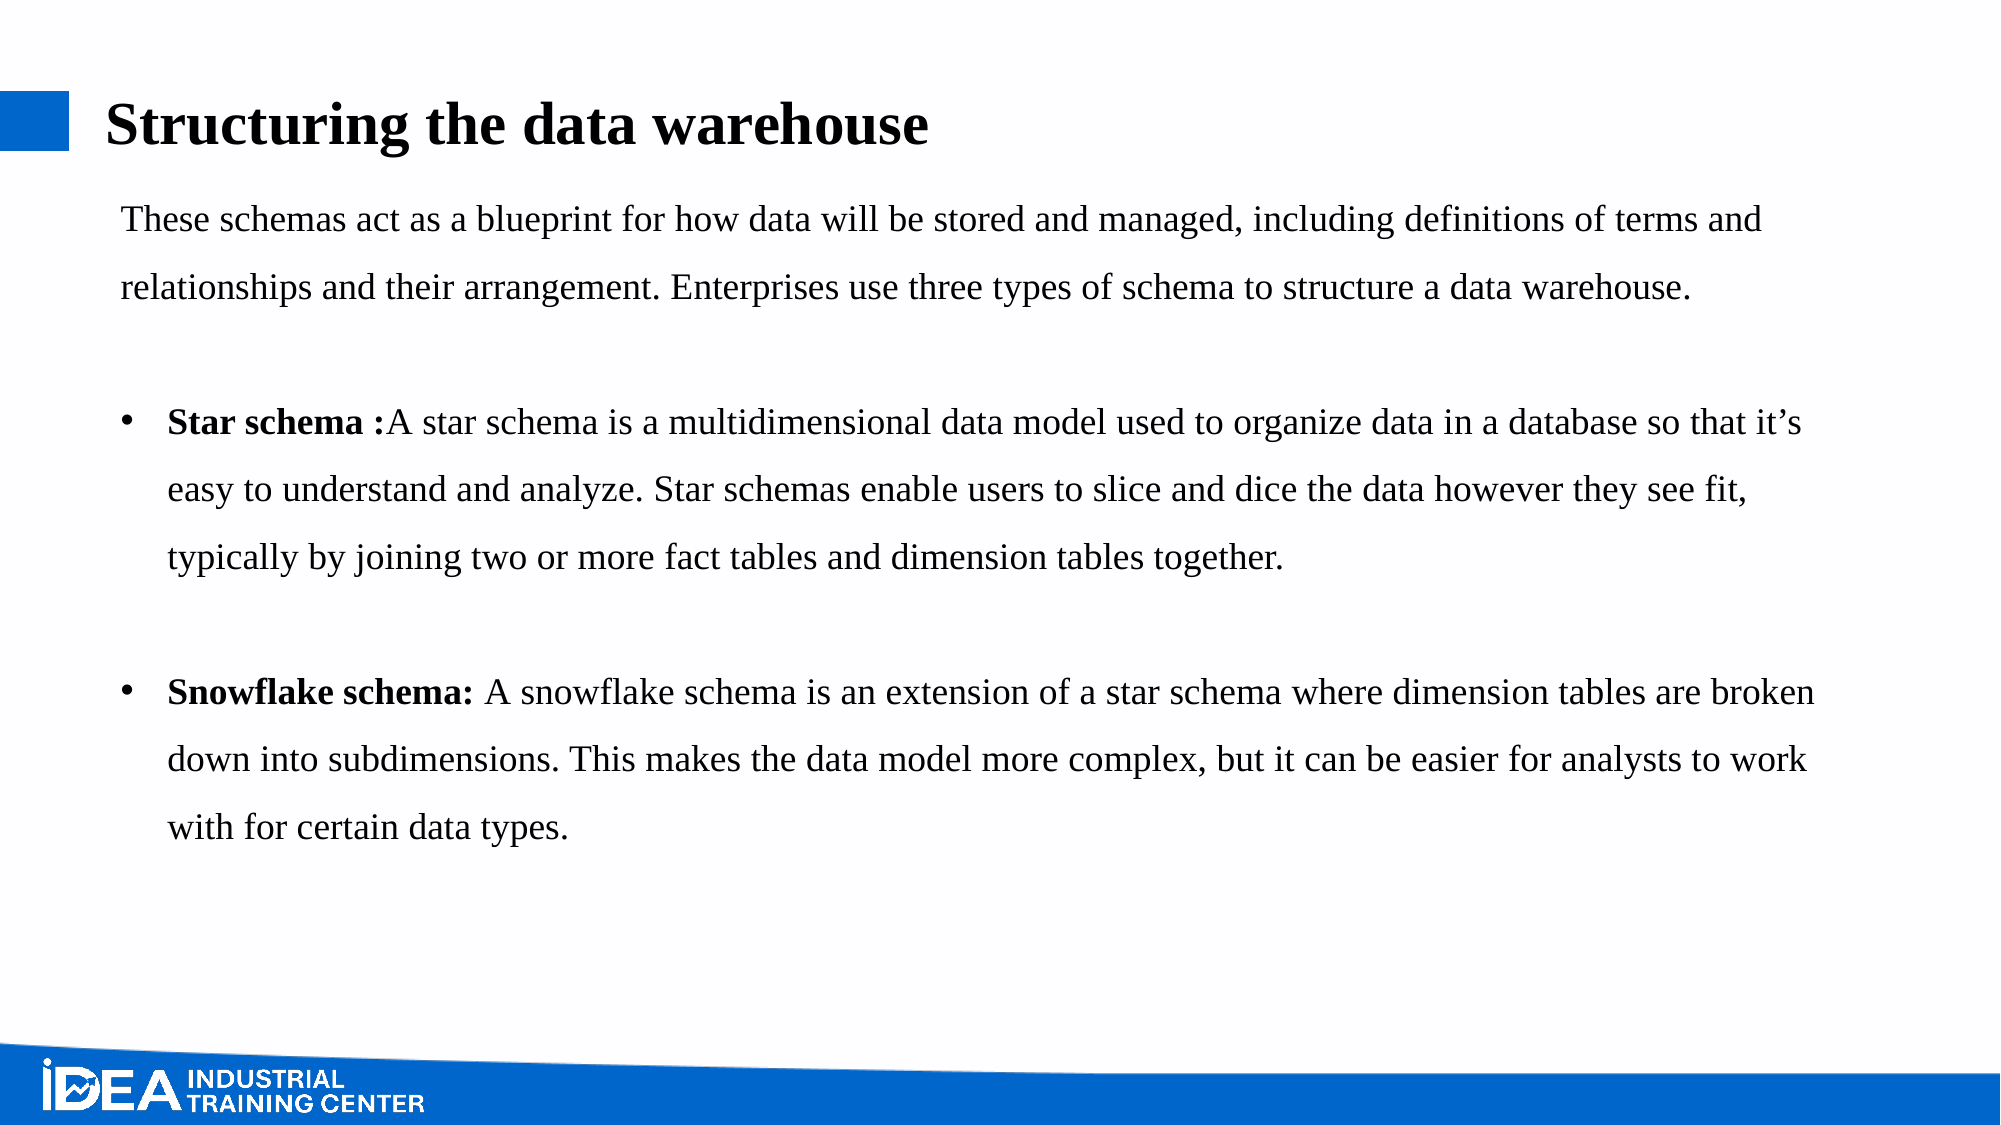

# Structuring the data warehouse
These schemas act as a blueprint for how data will be stored and managed, including definitions of terms and relationships and their arrangement. Enterprises use three types of schema to structure a data warehouse.

Star schema :A star schema is a multidimensional data model used to organize data in a database so that it’s easy to understand and analyze. Star schemas enable users to slice and dice the data however they see fit, typically by joining two or more fact tables and dimension tables together.

Snowflake schema: A snowflake schema is an extension of a star schema where dimension tables are broken down into subdimensions. This makes the data model more complex, but it can be easier for analysts to work with for certain data types.